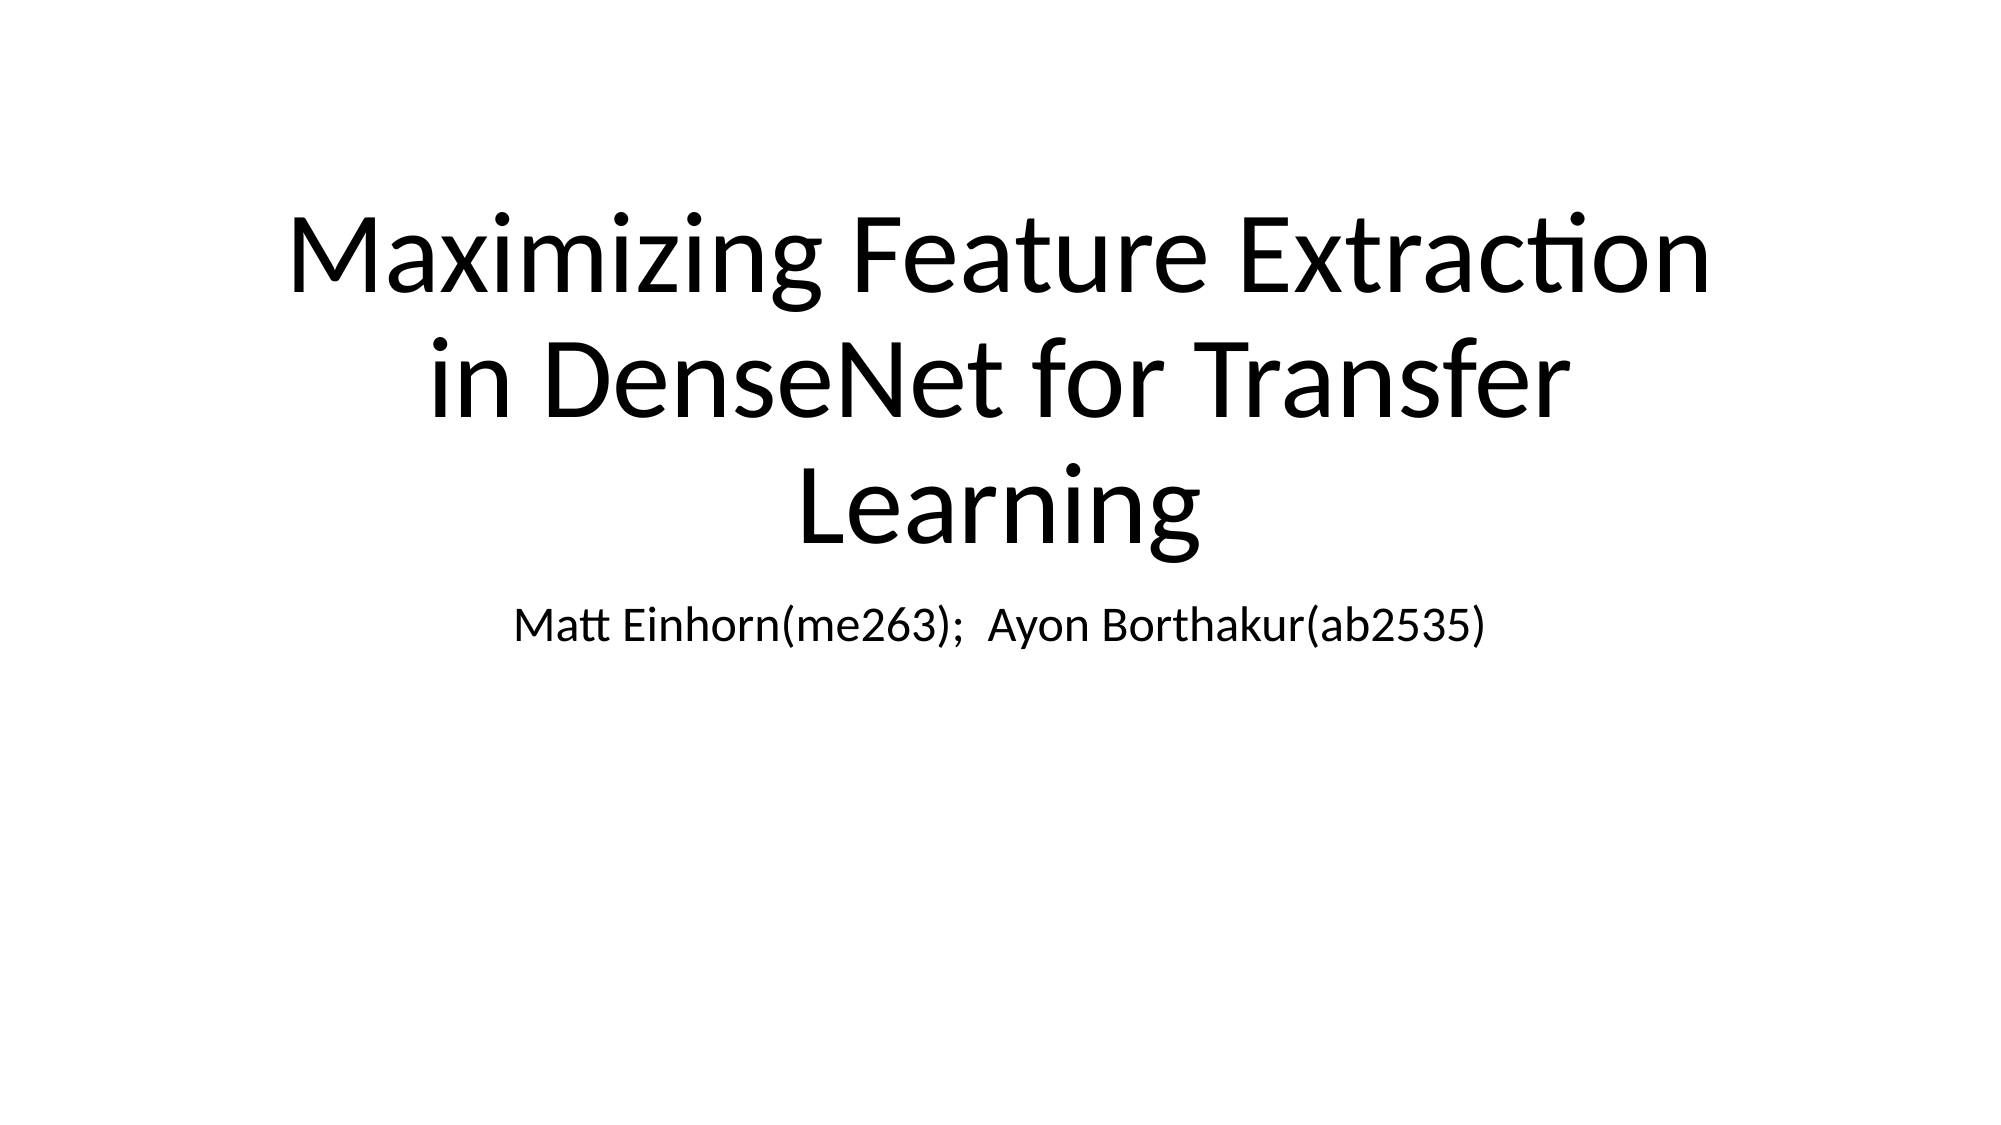

# Maximizing Feature Extraction in DenseNet for Transfer Learning
Matt Einhorn(me263);  Ayon Borthakur(ab2535)